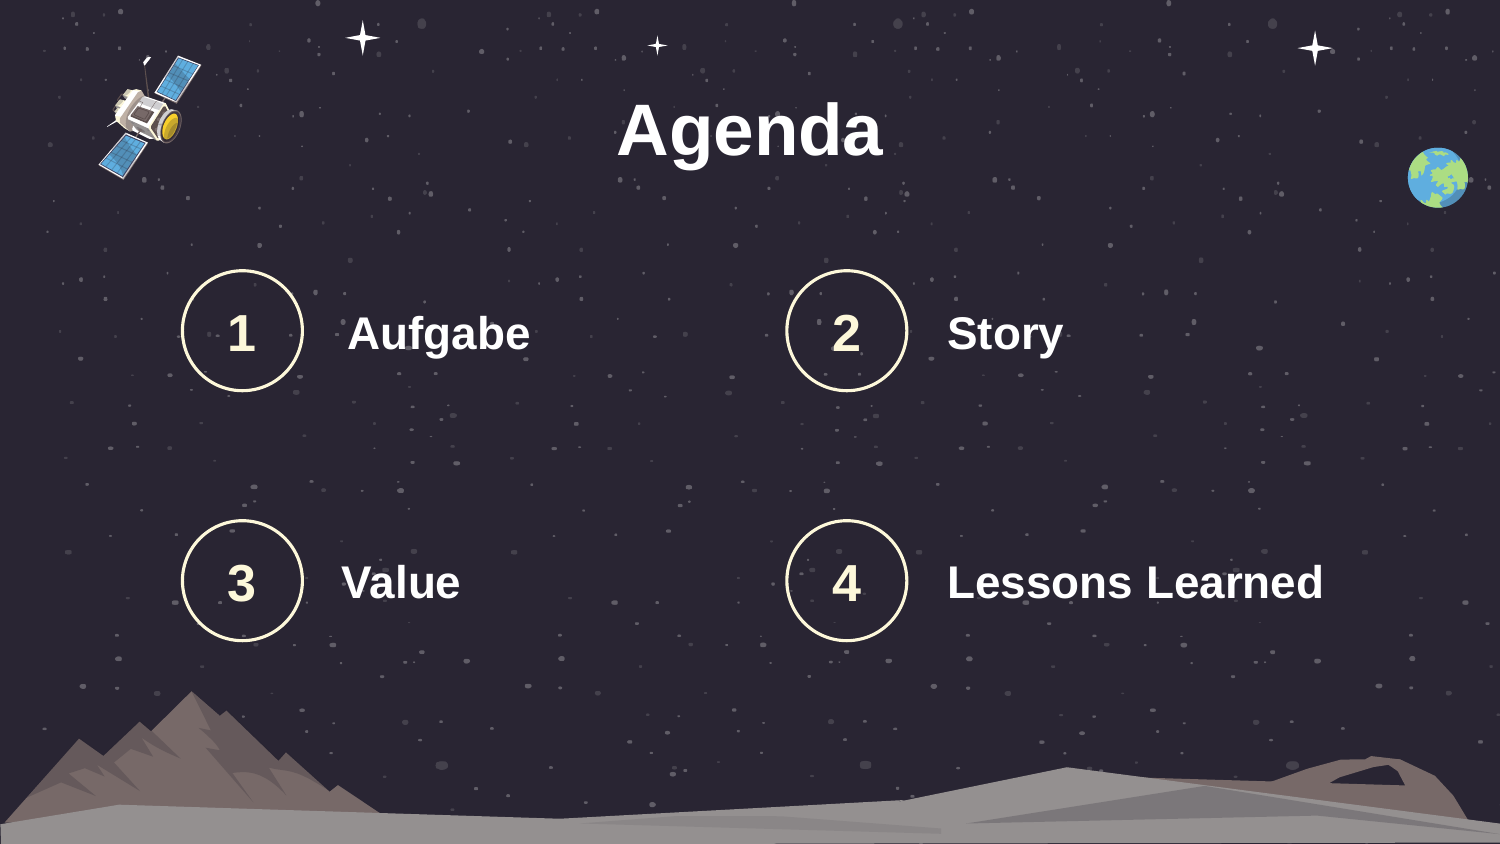

Agenda

1
# Aufgabe
2
Story

3
Value
4
Lessons Learned